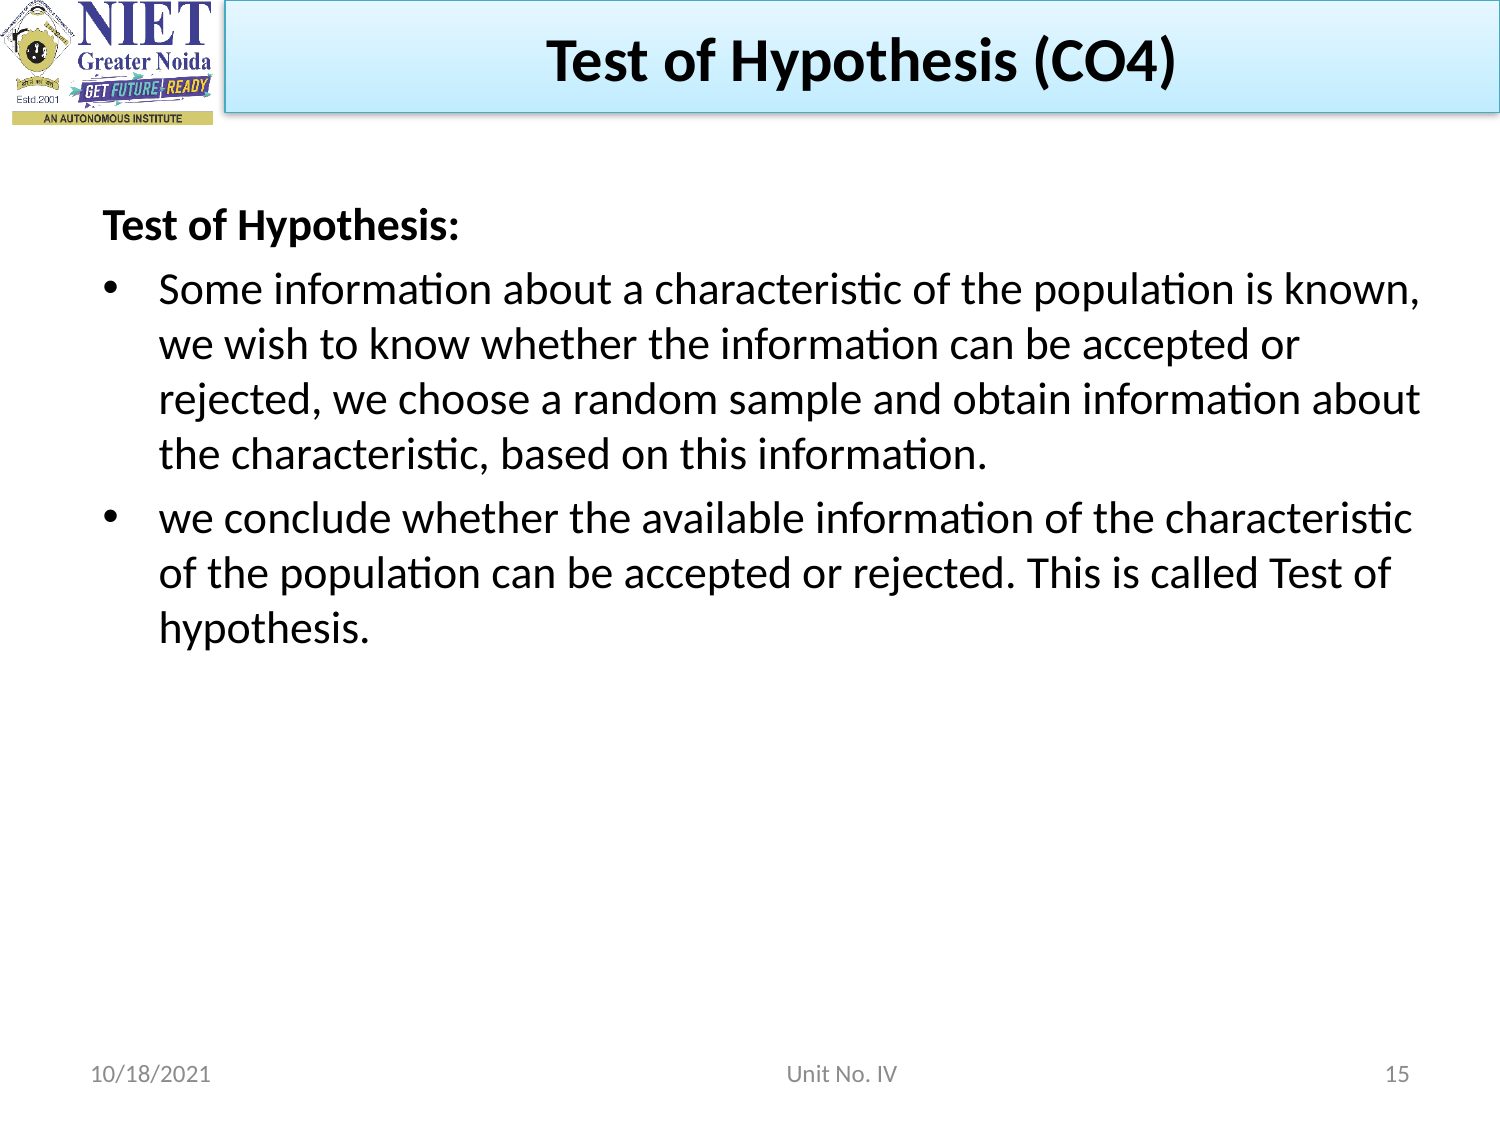

Test of Hypothesis (CO4)
Test of Hypothesis:
Some information about a characteristic of the population is known, we wish to know whether the information can be accepted or rejected, we choose a random sample and obtain information about the characteristic, based on this information.
we conclude whether the available information of the characteristic of the population can be accepted or rejected. This is called Test of hypothesis.

10/18/2021
      Unit No. IV
15